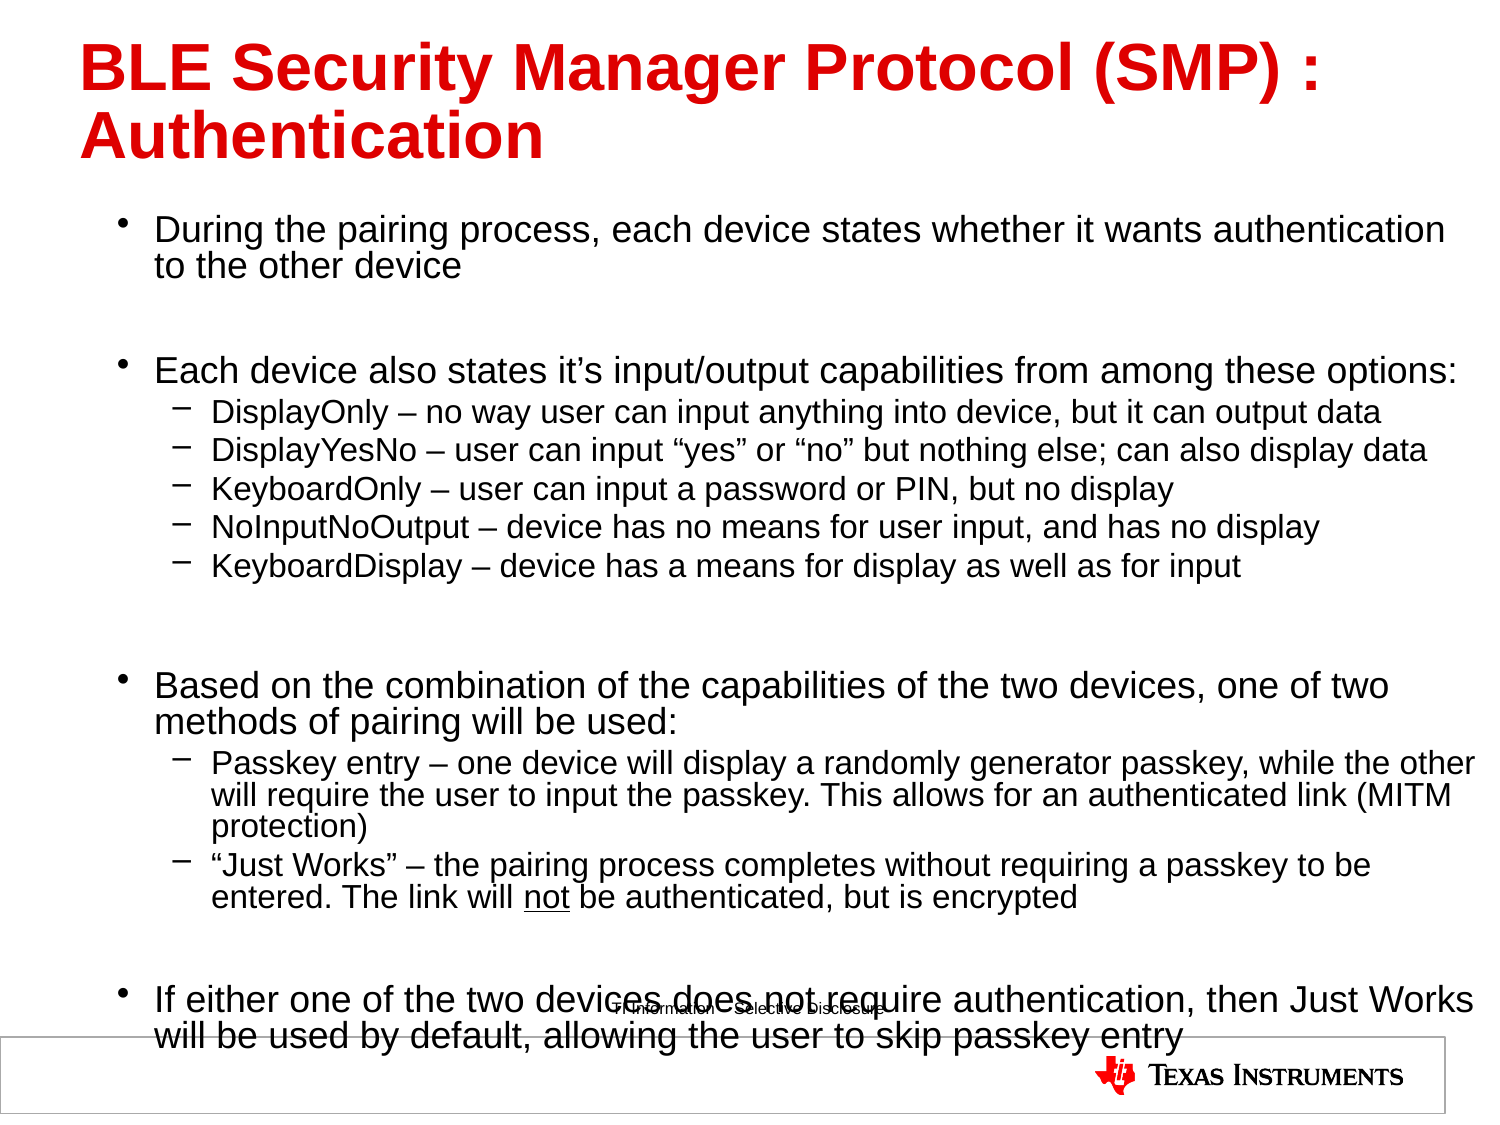

BLE Security Manager Protocol (SMP) :
Authentication
During the pairing process, each device states whether it wants authentication to the other device

Each device also states it’s input/output capabilities from among these options:
DisplayOnly – no way user can input anything into device, but it can output data
DisplayYesNo – user can input “yes” or “no” but nothing else; can also display data
KeyboardOnly – user can input a password or PIN, but no display
NoInputNoOutput – device has no means for user input, and has no display
KeyboardDisplay – device has a means for display as well as for input

Based on the combination of the capabilities of the two devices, one of two methods of pairing will be used:
Passkey entry – one device will display a randomly generator passkey, while the other will require the user to input the passkey. This allows for an authenticated link (MITM protection)
“Just Works” – the pairing process completes without requiring a passkey to be entered. The link will not be authenticated, but is encrypted

If either one of the two devices does not require authentication, then Just Works will be used by default, allowing the user to skip passkey entry
TI Information – Selective Disclosure